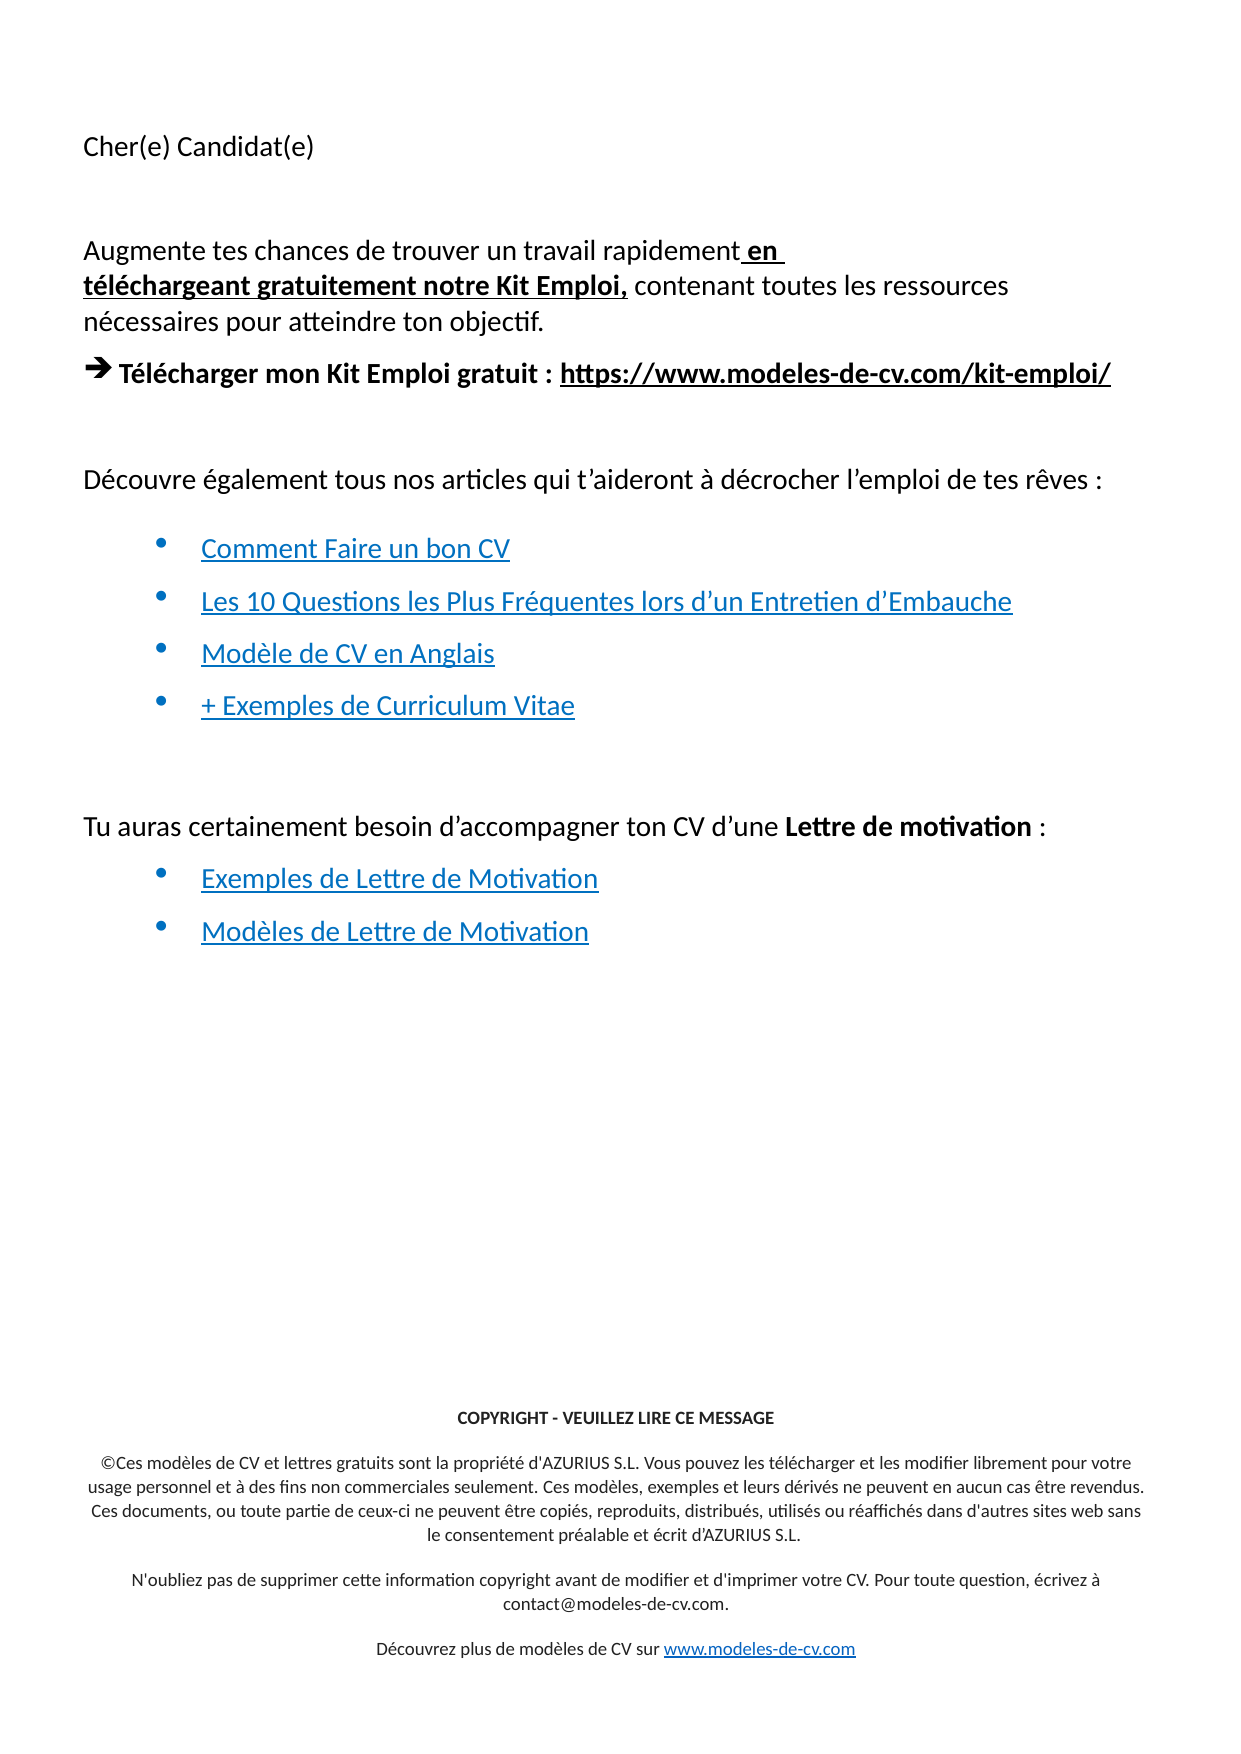

Cher(e) Candidat(e)

Augmente tes chances de trouver un travail rapidement en téléchargeant gratuitement notre Kit Emploi, contenant toutes les ressources nécessaires pour atteindre ton objectif.
 Télécharger mon Kit Emploi gratuit : https://www.modeles-de-cv.com/kit-emploi/
Découvre également tous nos articles qui t’aideront à décrocher l’emploi de tes rêves :
Comment Faire un bon CV
Les 10 Questions les Plus Fréquentes lors d’un Entretien d’Embauche
Modèle de CV en Anglais
+ Exemples de Curriculum Vitae

Tu auras certainement besoin d’accompagner ton CV d’une Lettre de motivation :
Exemples de Lettre de Motivation
Modèles de Lettre de Motivation

COPYRIGHT - VEUILLEZ LIRE CE MESSAGE
©Ces modèles de CV et lettres gratuits sont la propriété d'AZURIUS S.L. Vous pouvez les télécharger et les modifier librement pour votre usage personnel et à des fins non commerciales seulement. Ces modèles, exemples et leurs dérivés ne peuvent en aucun cas être revendus. Ces documents, ou toute partie de ceux-ci ne peuvent être copiés, reproduits, distribués, utilisés ou réaffichés dans d'autres sites web sans le consentement préalable et écrit d’AZURIUS S.L.
N'oubliez pas de supprimer cette information copyright avant de modifier et d'imprimer votre CV. Pour toute question, écrivez à contact@modeles-de-cv.com.
Découvrez plus de modèles de CV sur www.modeles-de-cv.com